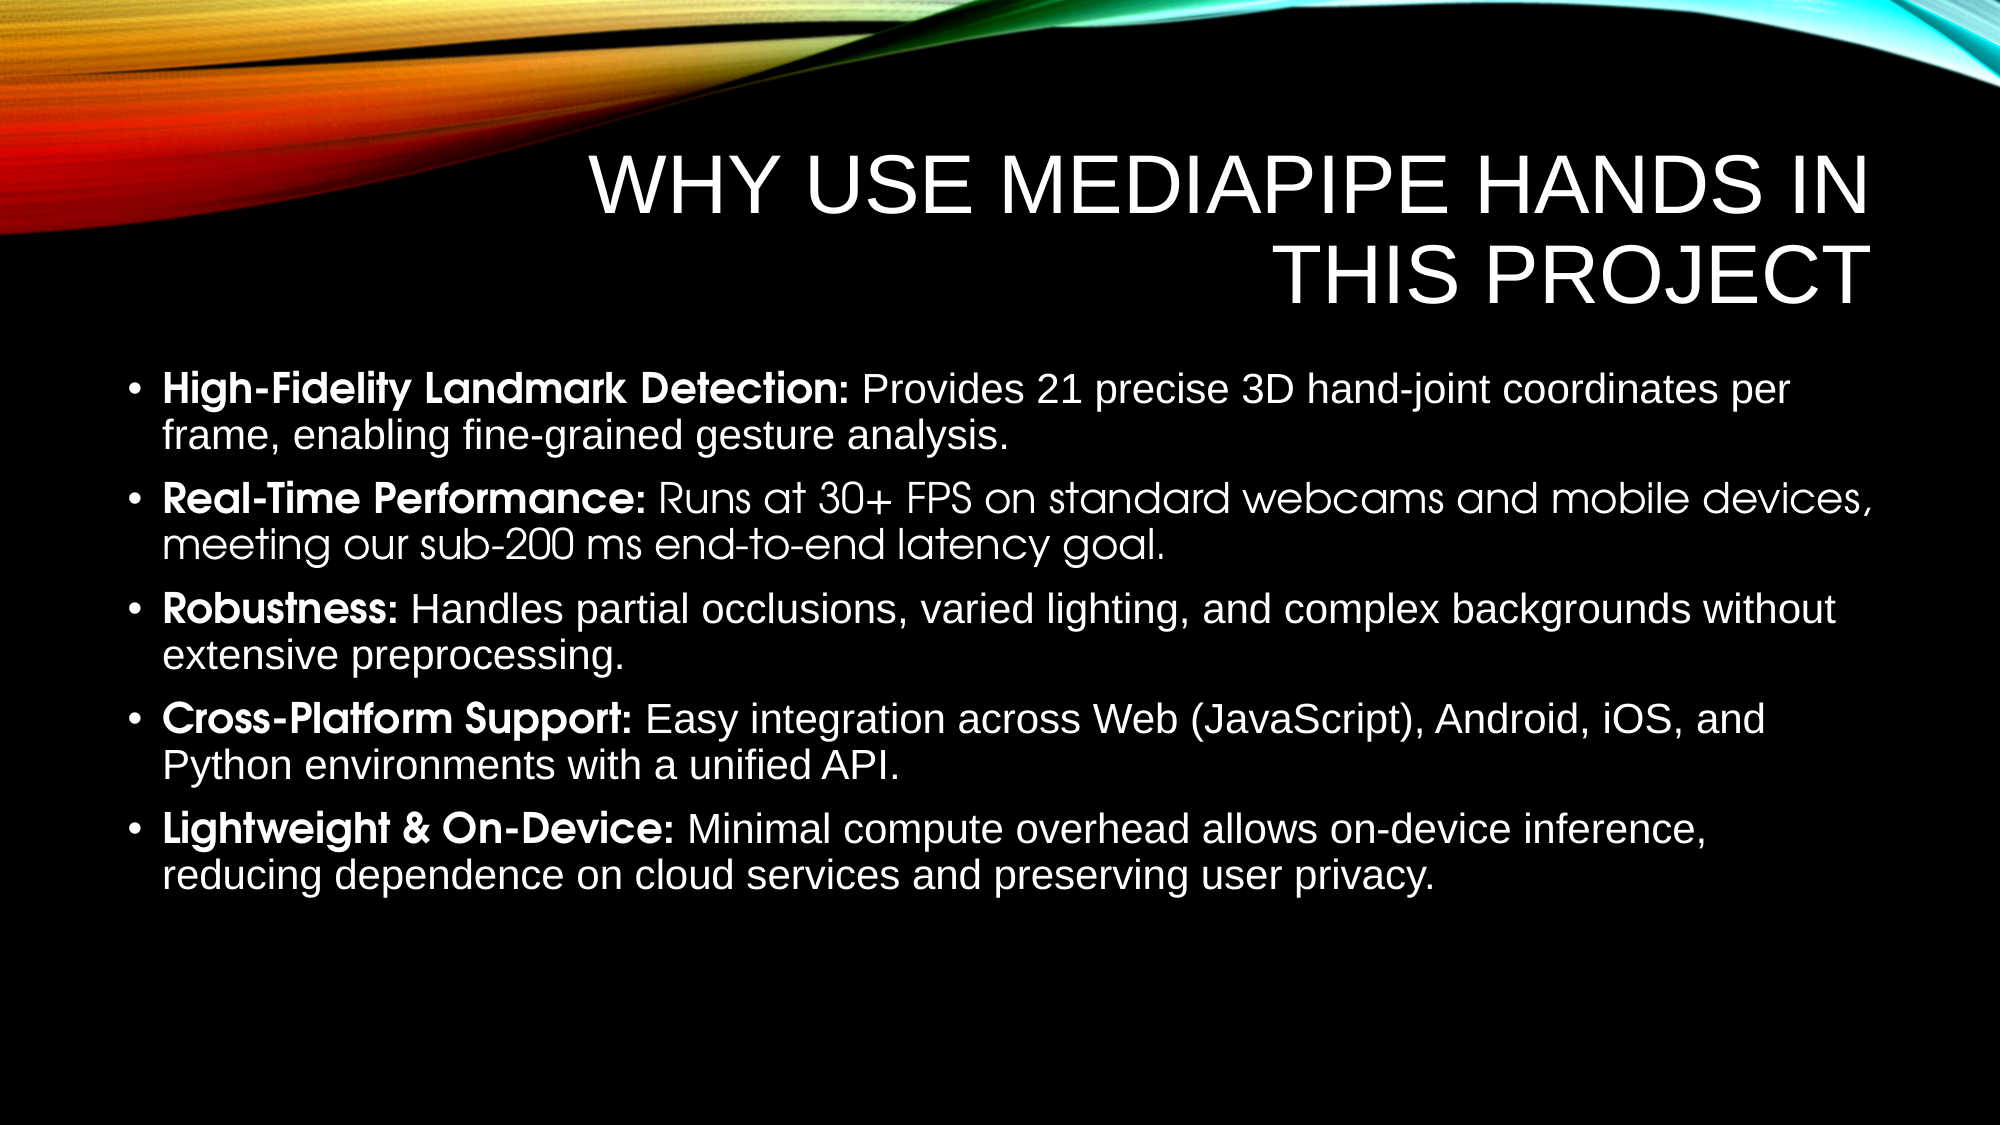

# Why Use MediaPipe Hands in This Project
High-Fidelity Landmark Detection: Provides 21 precise 3D hand‐joint coordinates per frame, enabling fine-grained gesture analysis.
Real-Time Performance: Runs at 30+ FPS on standard webcams and mobile devices, meeting our sub-200 ms end-to-end latency goal.
Robustness: Handles partial occlusions, varied lighting, and complex backgrounds without extensive preprocessing.
Cross-Platform Support: Easy integration across Web (JavaScript), Android, iOS, and Python environments with a unified API.
Lightweight & On-Device: Minimal compute overhead allows on-device inference, reducing dependence on cloud services and preserving user privacy.